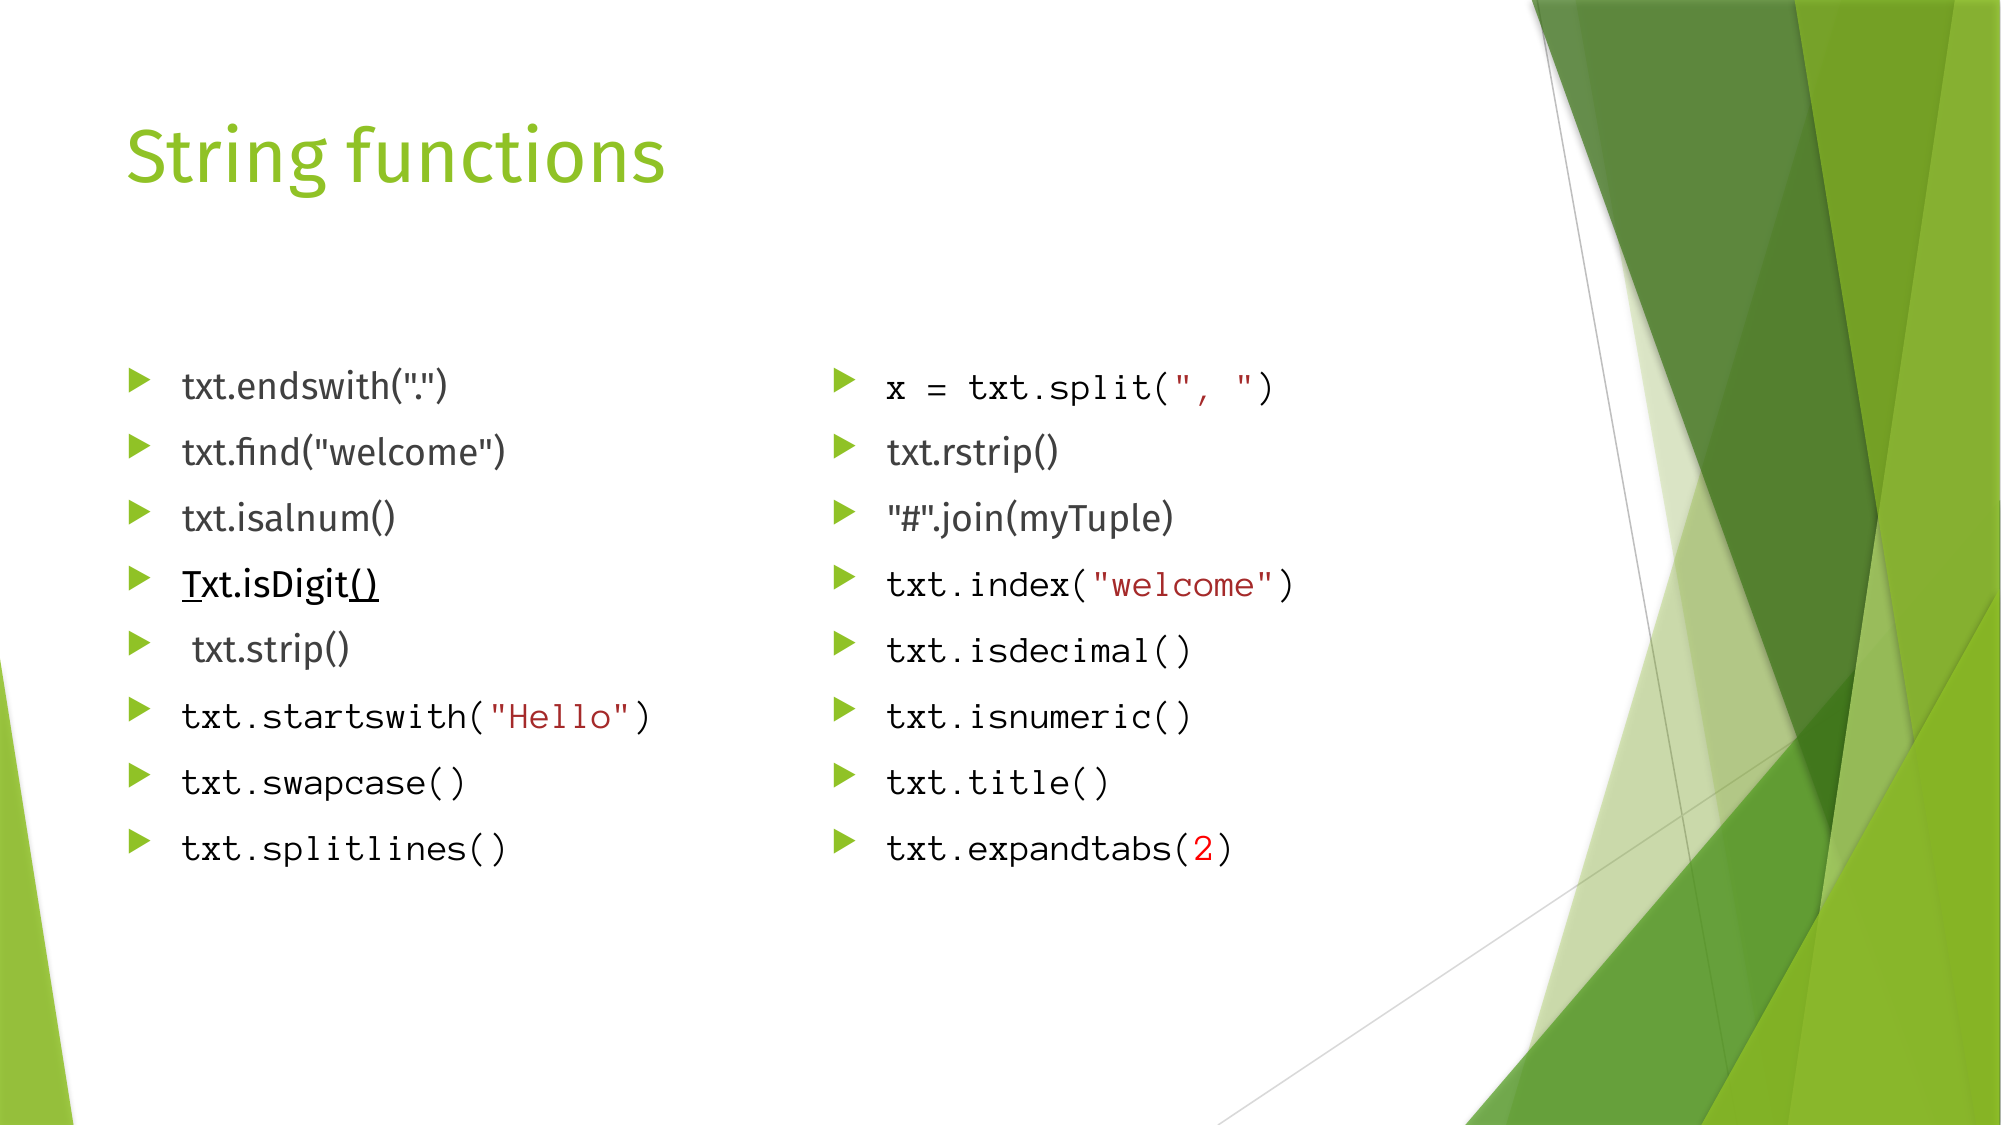

# String functions
x = txt.split(", ")
txt.rstrip()
"#".join(myTuple)
txt.index("welcome")
txt.isdecimal()
txt.isnumeric()
txt.title()
txt.expandtabs(2)
txt.endswith(".")
txt.find("welcome")
txt.isalnum()
Txt.isDigit()
 txt.strip()
txt.startswith("Hello")
txt.swapcase()
txt.splitlines()